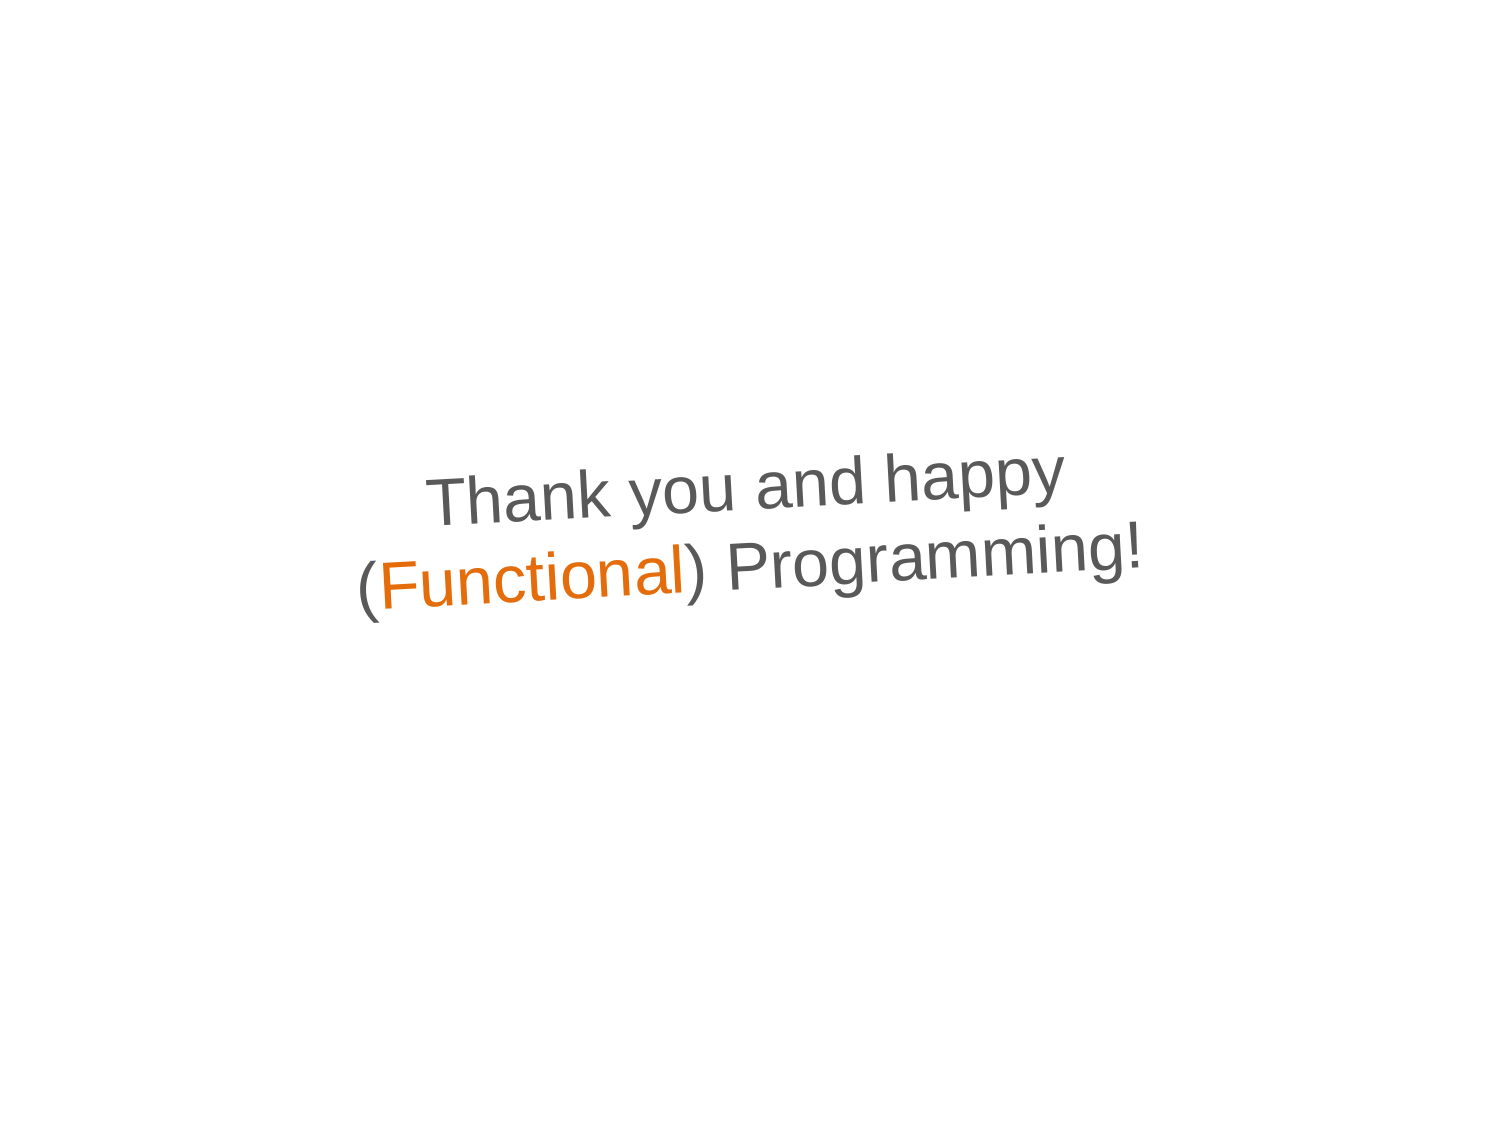

# Thank you and happy (Functional) Programming!